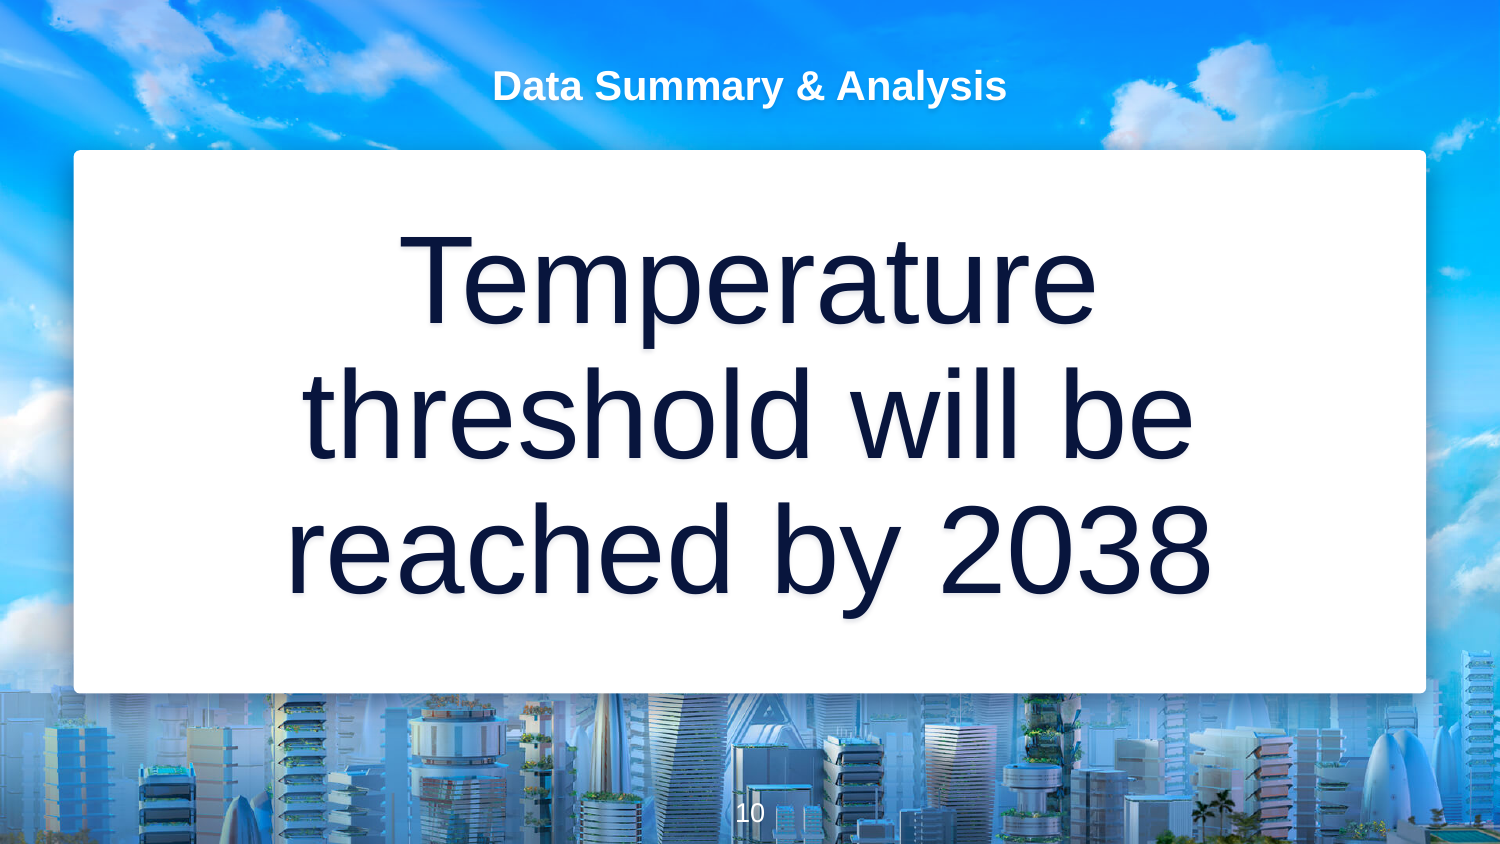

# Data Summary & Analysis
Temperature threshold will be reached by 2038
10